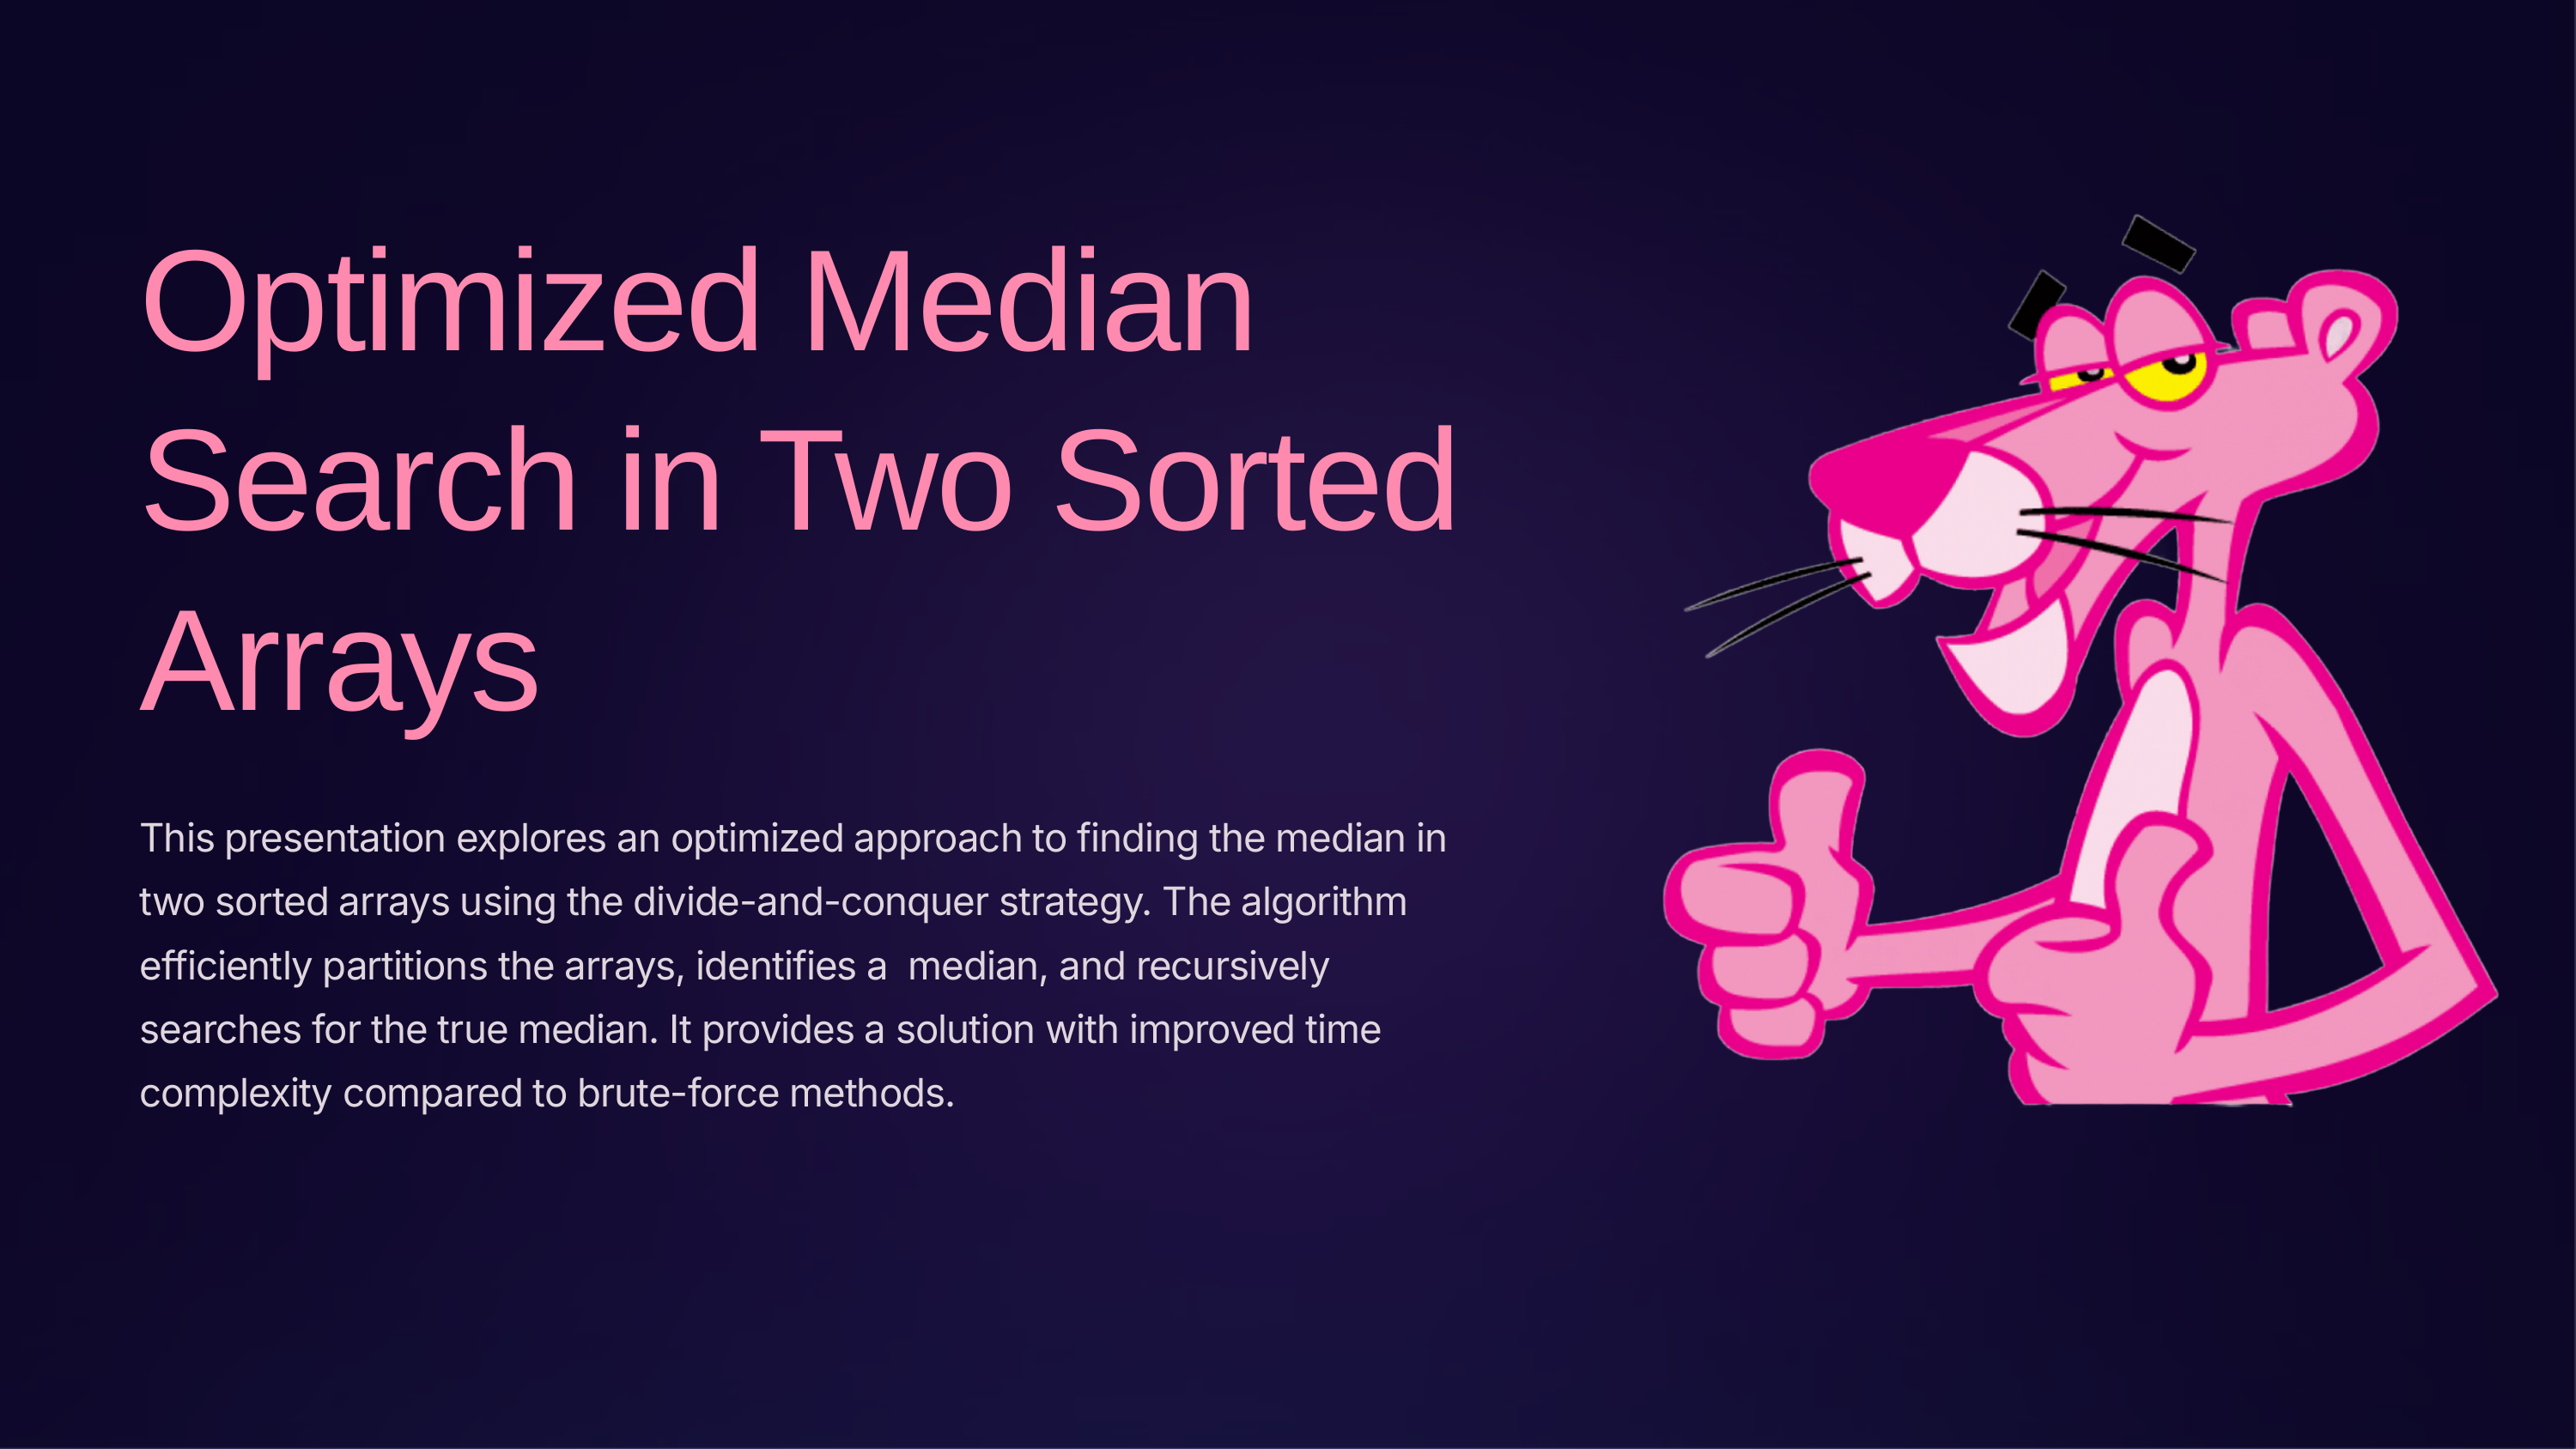

Optimized Median Search in Two Sorted Arrays

This presentation explores an optimized approach to finding the median in two sorted arrays using the divide-and-conquer strategy. The algorithm efficiently partitions the arrays, identifies a  median, and recursively searches for the true median. It provides a solution with improved time complexity compared to brute-force methods.